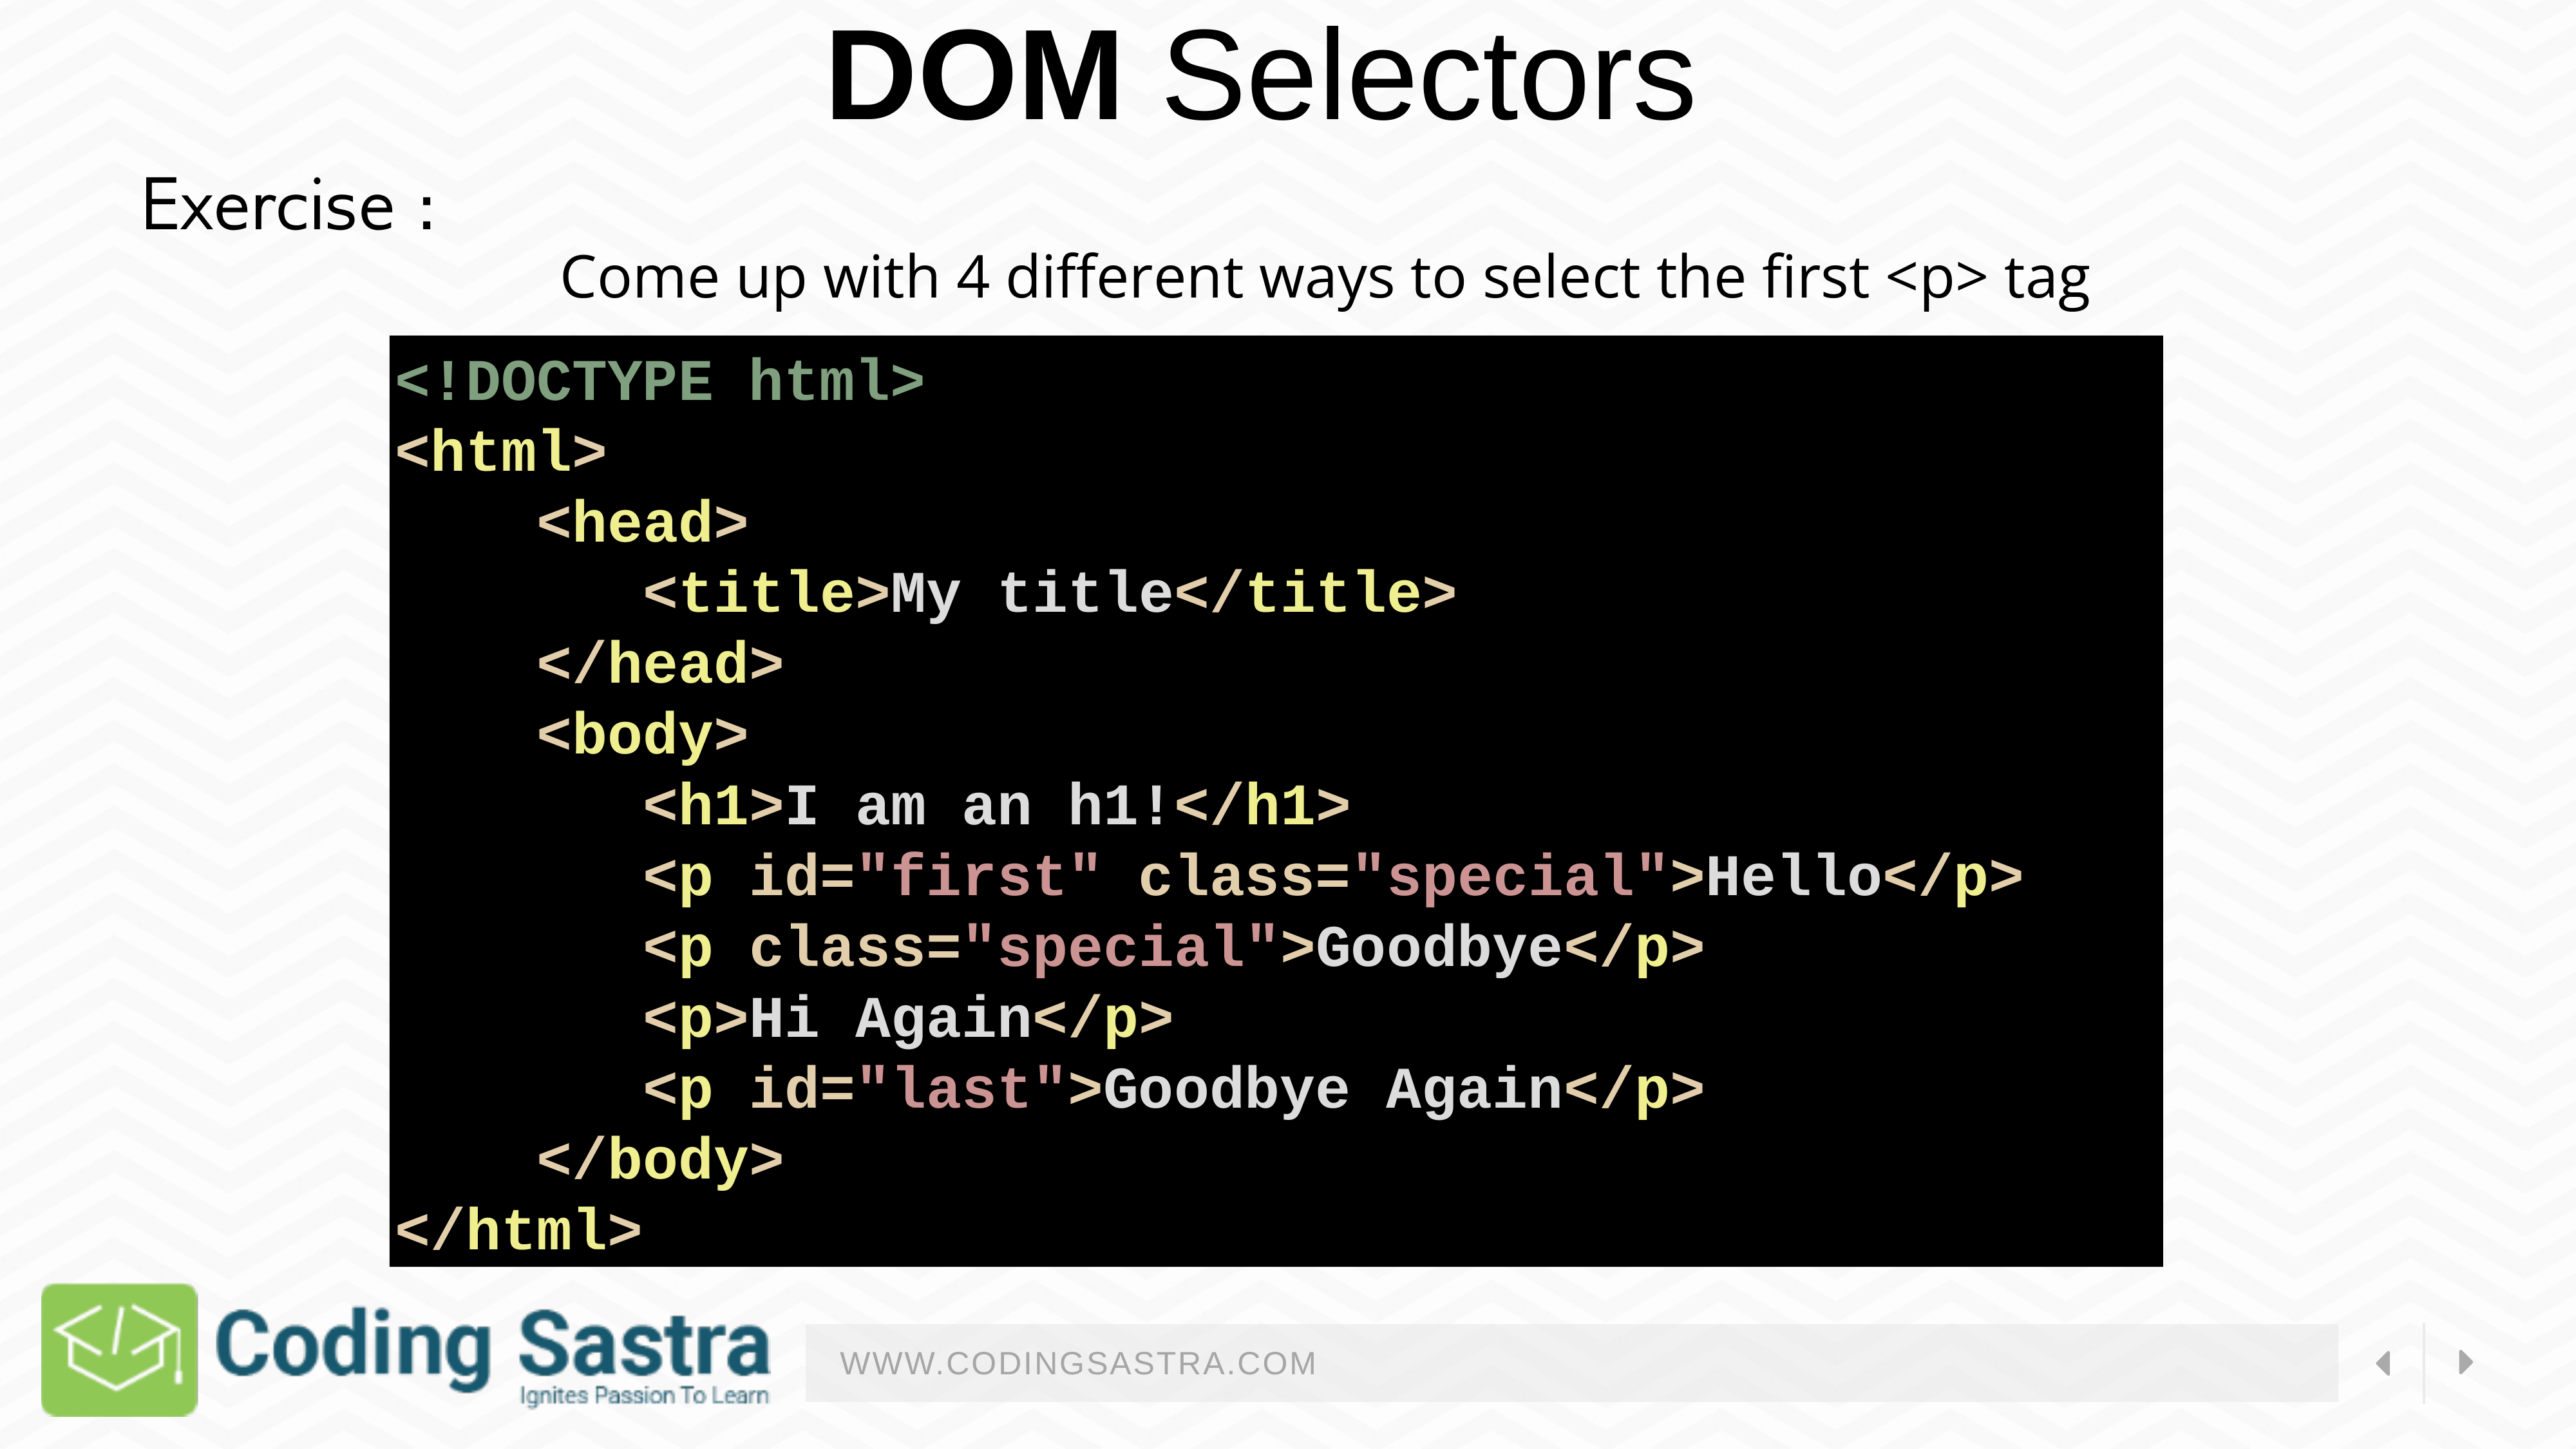

DOM Selectors
Exercise :
Come up with 4 different ways to select the first <p> tag
<!DOCTYPE html>
<html>
    <head>
       <title>My title</title>
    </head>
    <body>
       <h1>I am an h1!</h1>
       <p id="first" class="special">Hello</p>
       <p class="special">Goodbye</p>
       <p>Hi Again</p>
       <p id="last">Goodbye Again</p>
    </body>
</html>